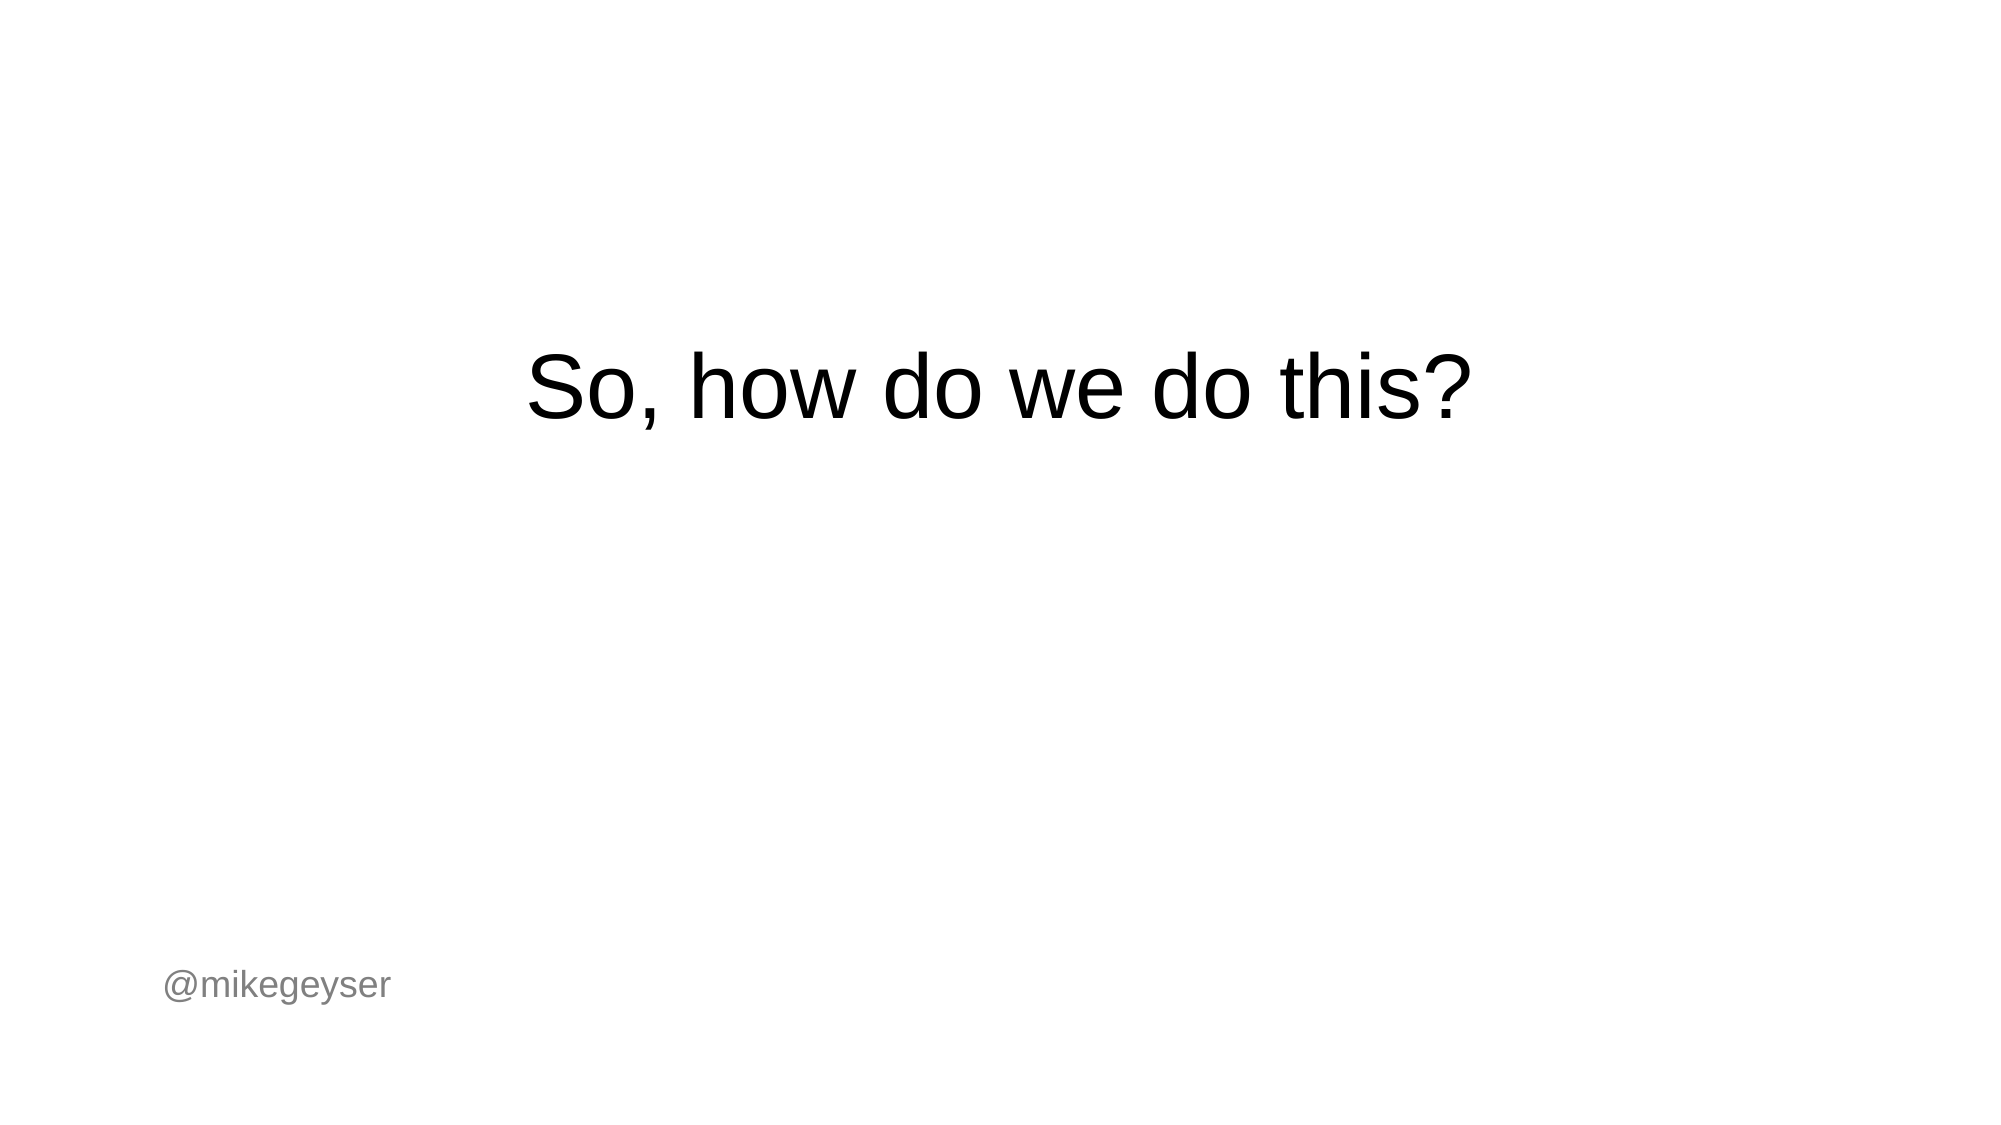

# So, how do we do this?
@mikegeyser